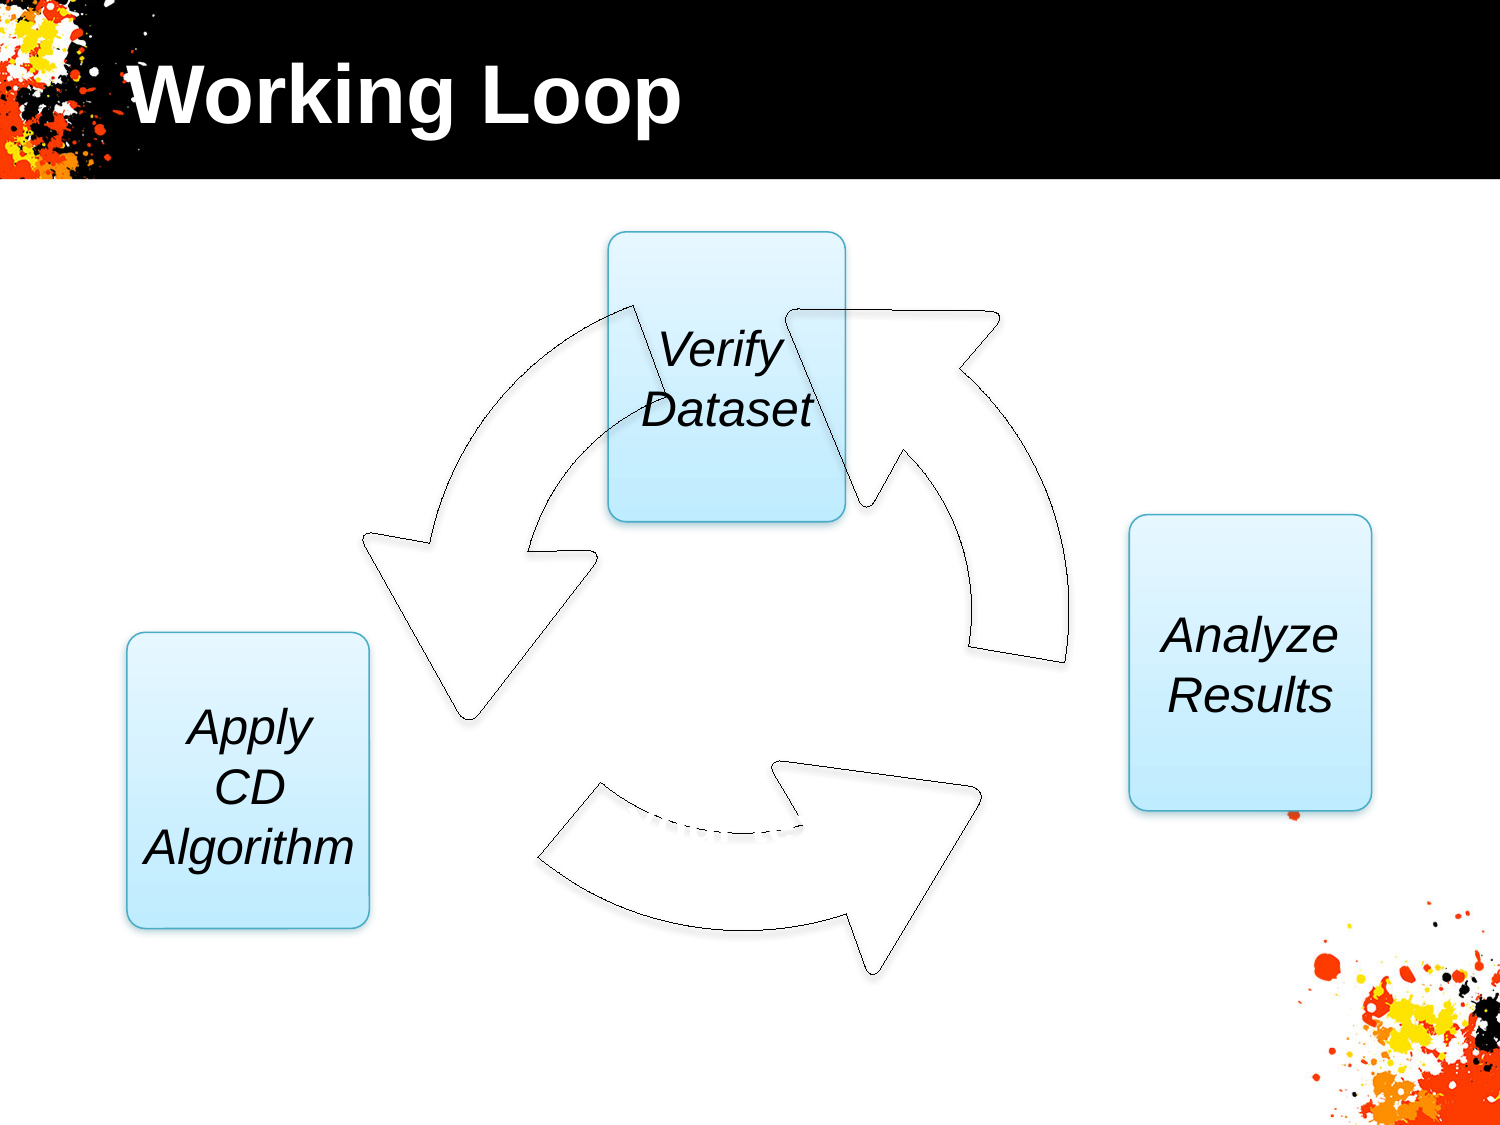

# Working Loop
Verify
Dataset

Analyze
Results

Apply
CD
Algorithm

Your text